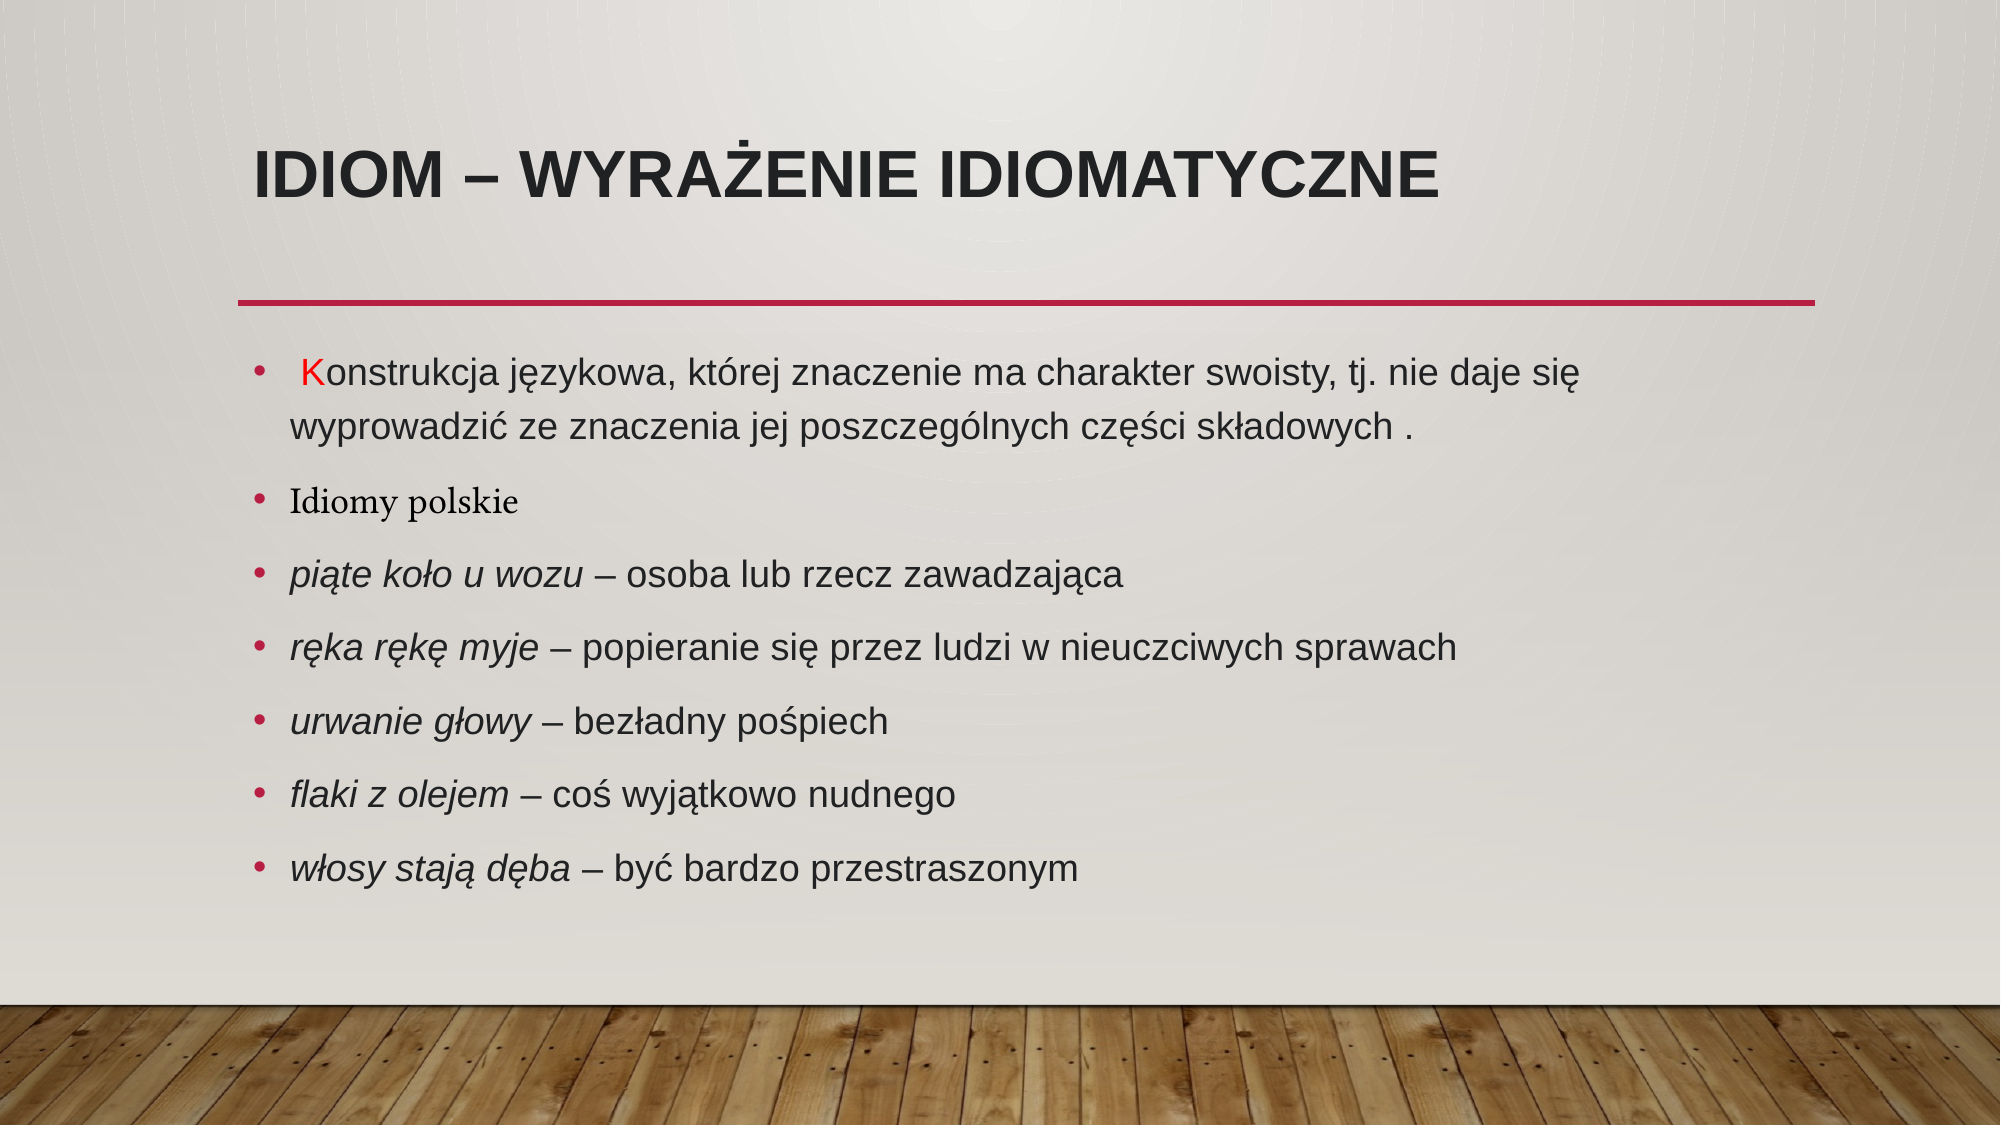

# Idiom – WYRAŻENIE IDIOMATYCZNE
 Konstrukcja językowa, której znaczenie ma charakter swoisty, tj. nie daje się wyprowadzić ze znaczenia jej poszczególnych części składowych .
Idiomy polskie
piąte koło u wozu – osoba lub rzecz zawadzająca
ręka rękę myje – popieranie się przez ludzi w nieuczciwych sprawach
urwanie głowy – bezładny pośpiech
flaki z olejem – coś wyjątkowo nudnego
włosy stają dęba – być bardzo przestraszonym